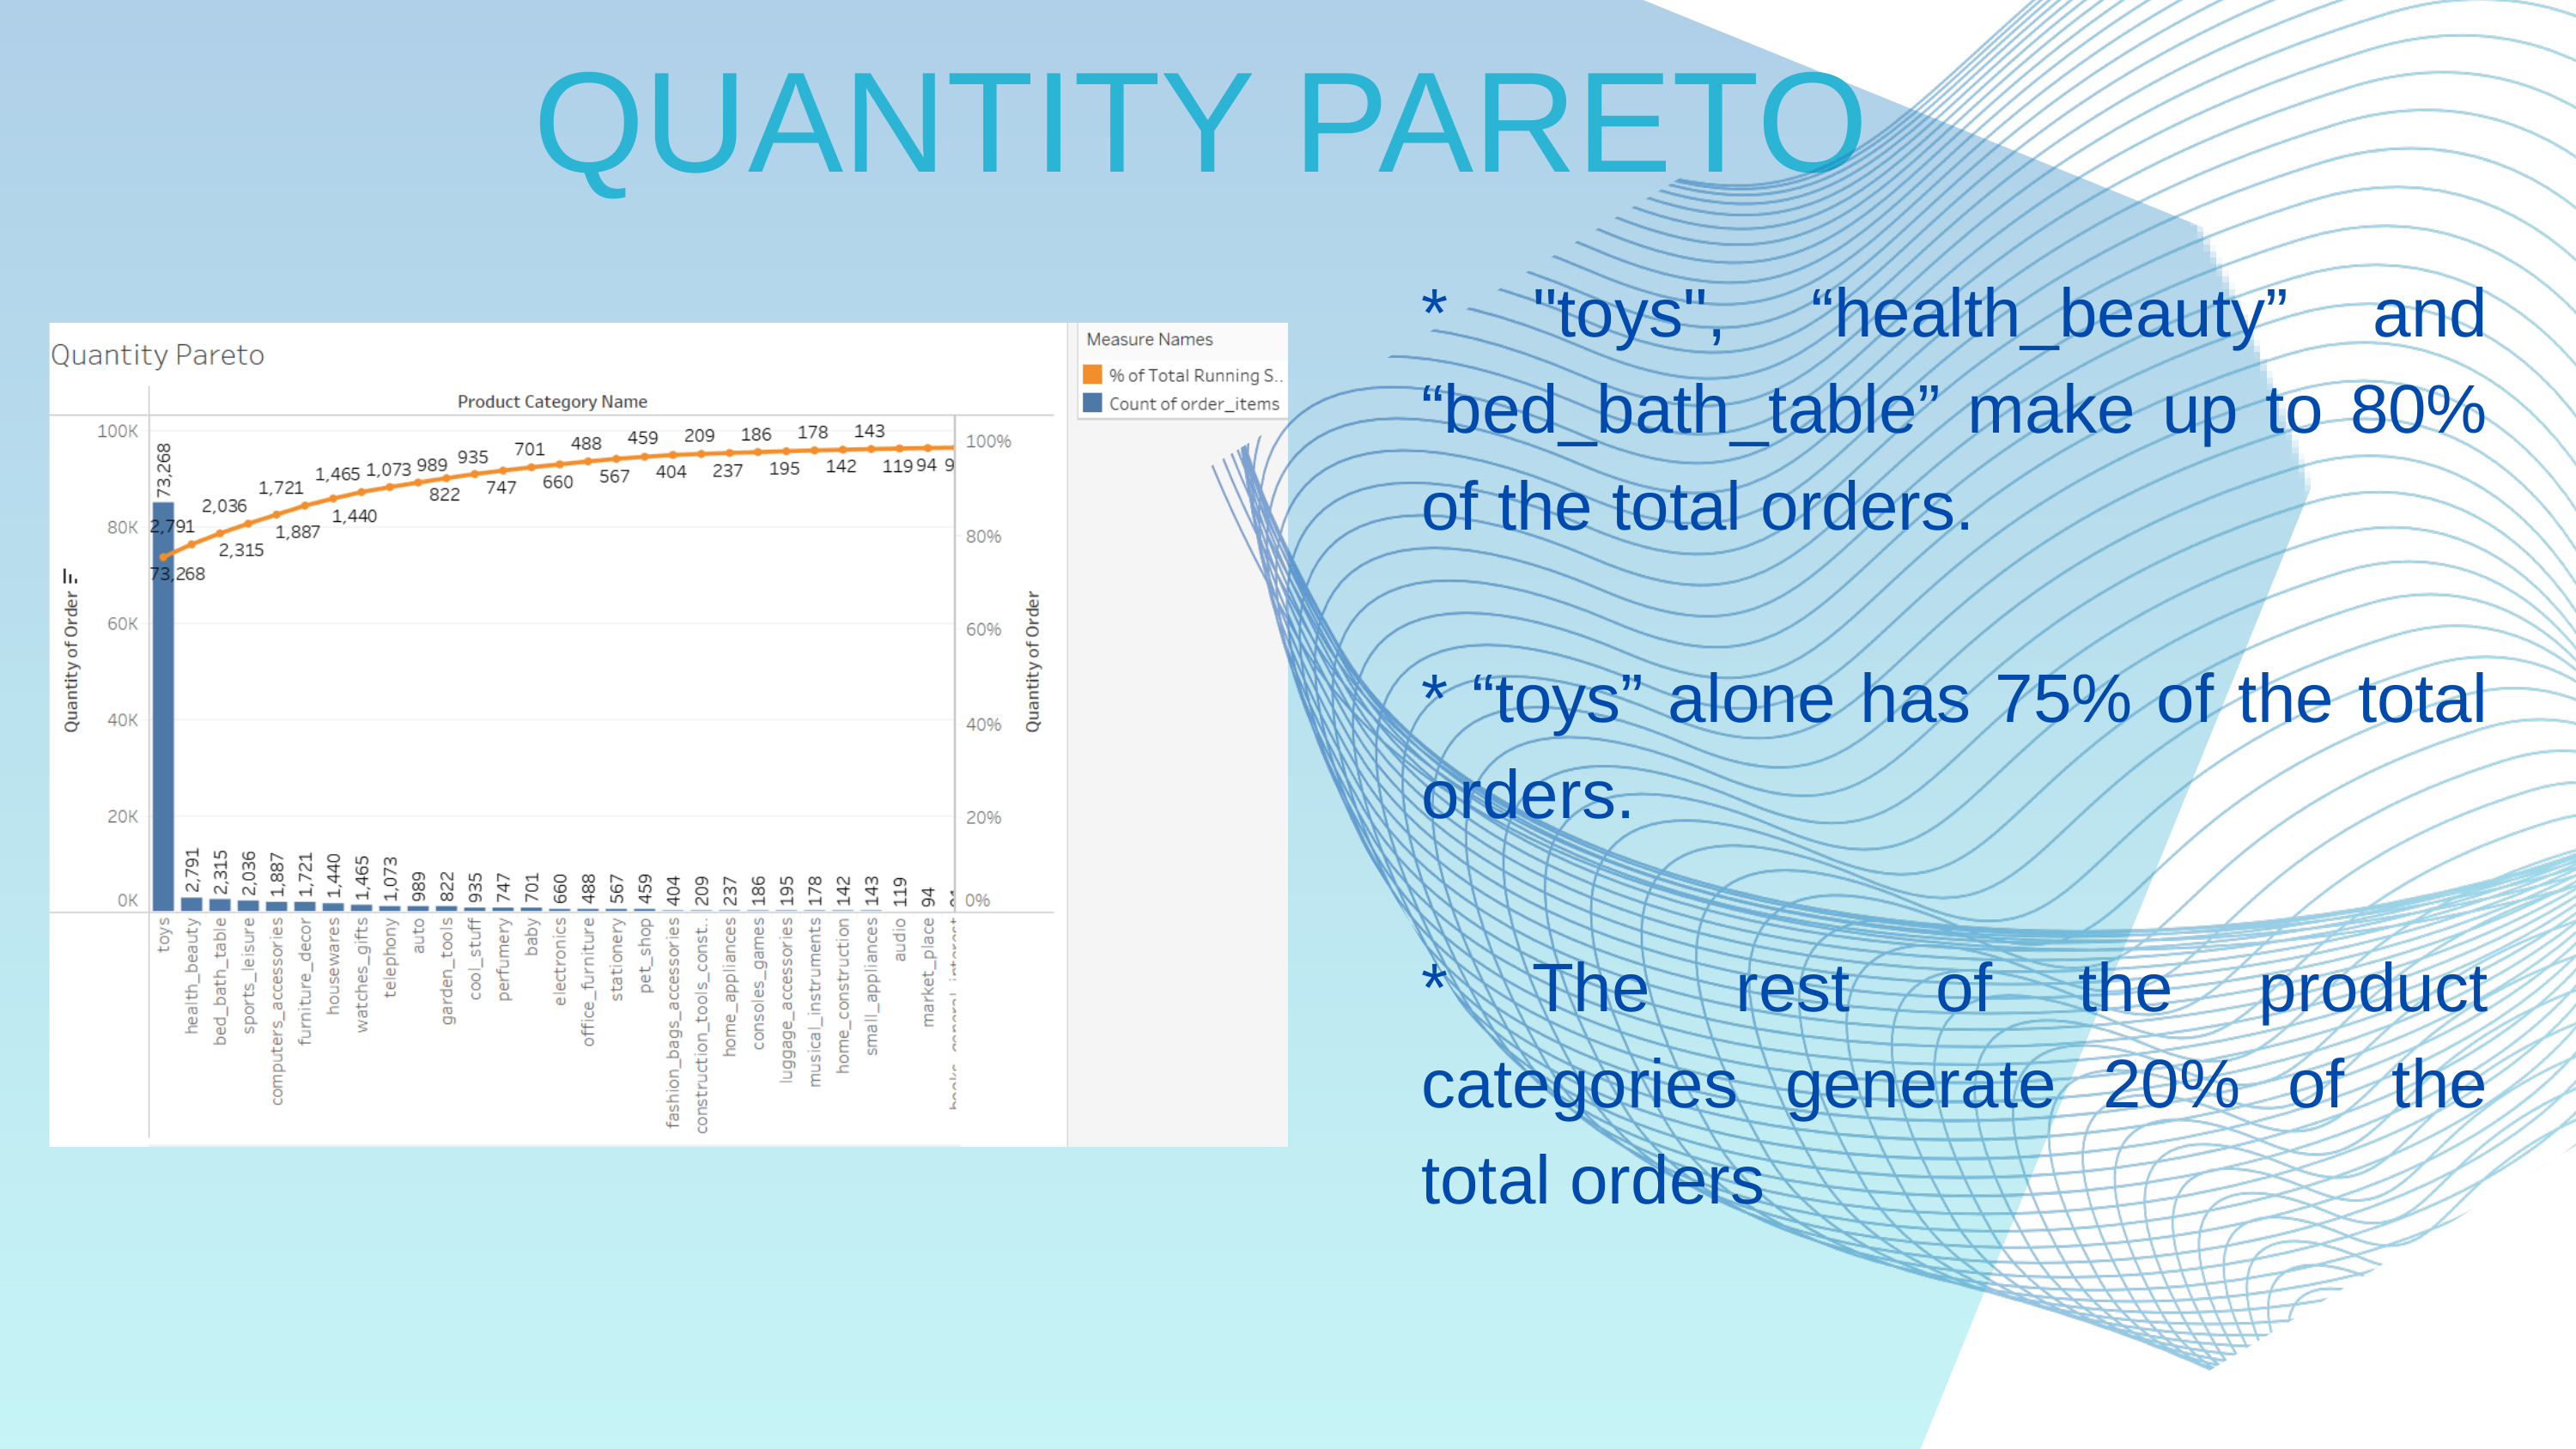

QUANTITY PARETO
* "toys", “health_beauty” and “bed_bath_table” make up to 80% of the total orders.

* “toys” alone has 75% of the total orders.

* The rest of the product categories generate 20% of the total orders